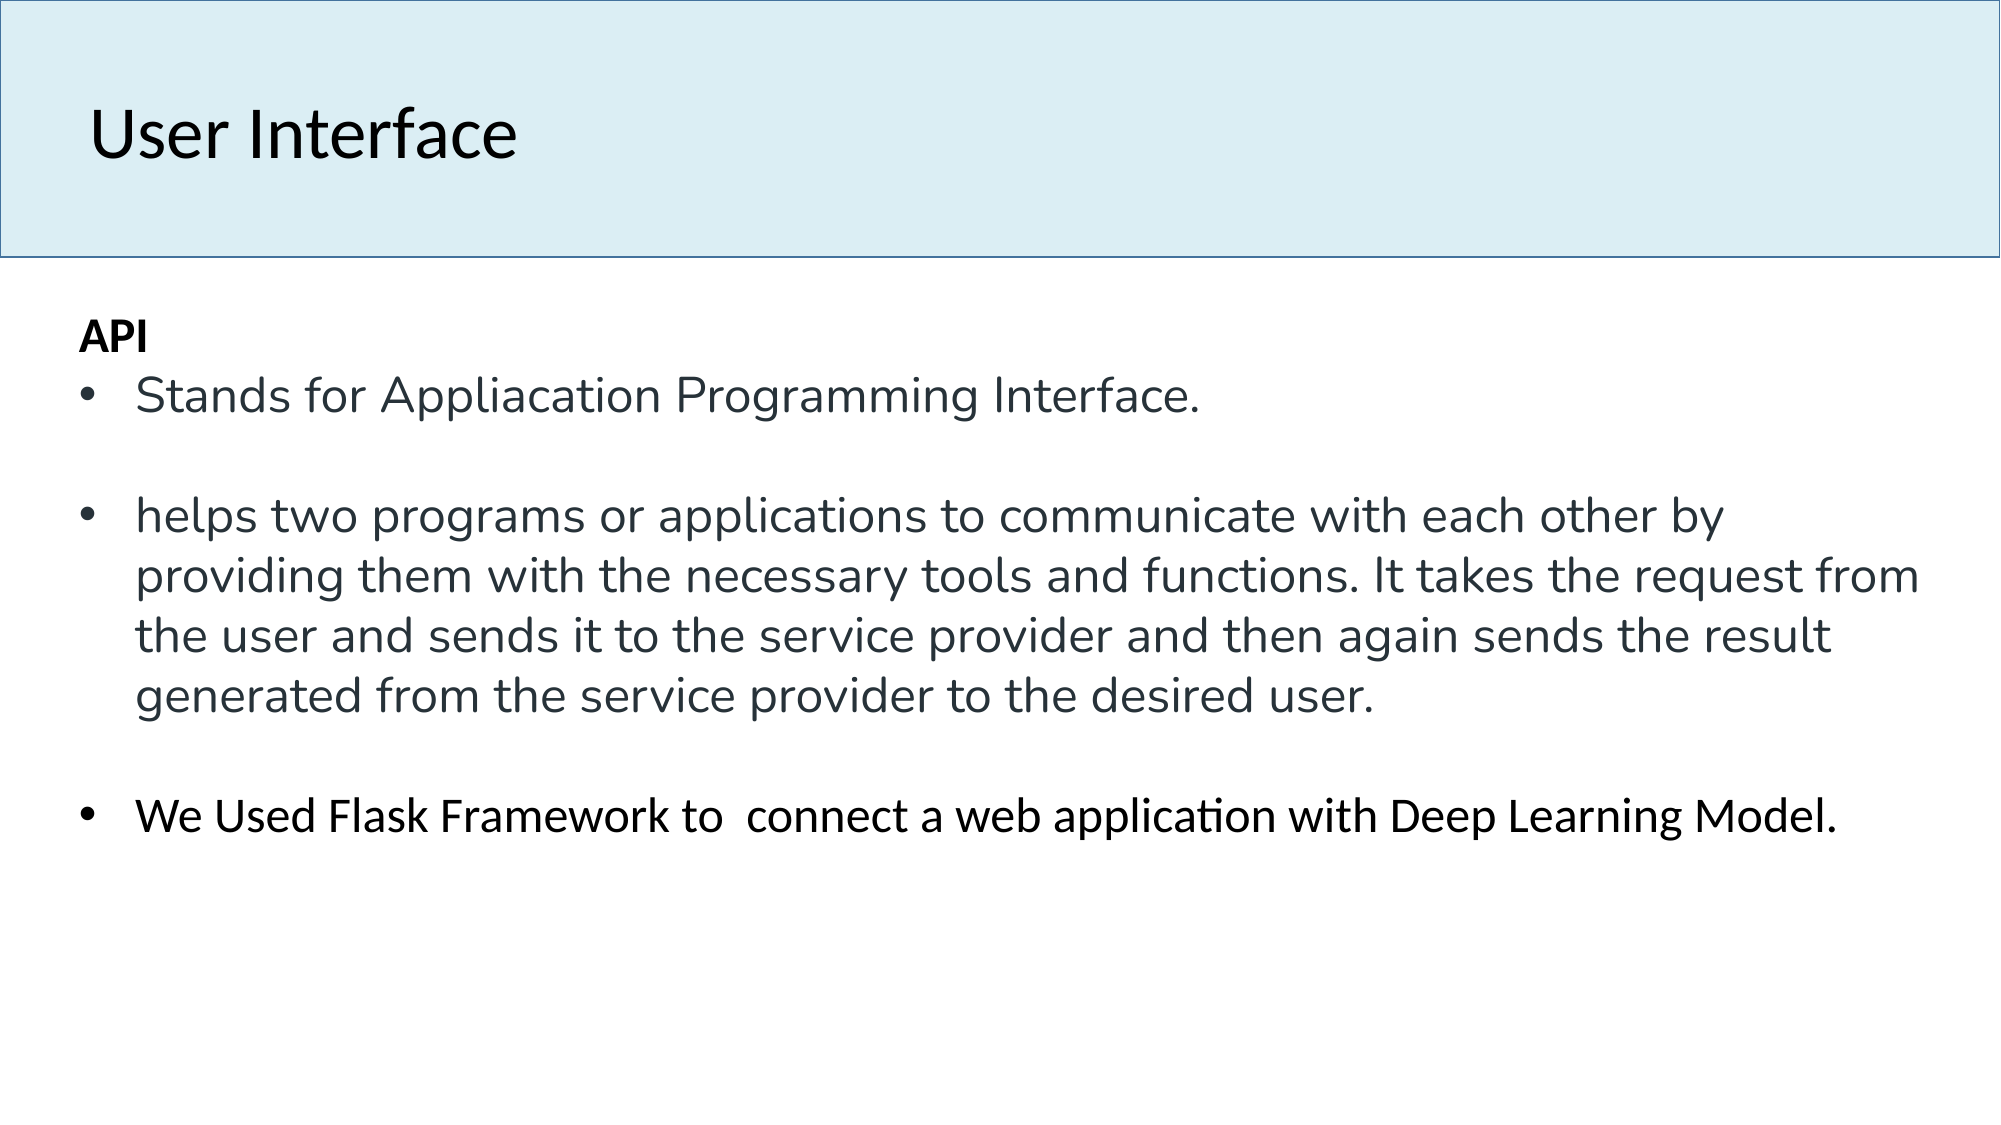

User Interface

API
Stands for Appliacation Programming Interface.

helps two programs or applications to communicate with each other by providing them with the necessary tools and functions. It takes the request from the user and sends it to the service provider and then again sends the result generated from the service provider to the desired user.

We Used Flask Framework to  connect a web application with Deep Learning Model.